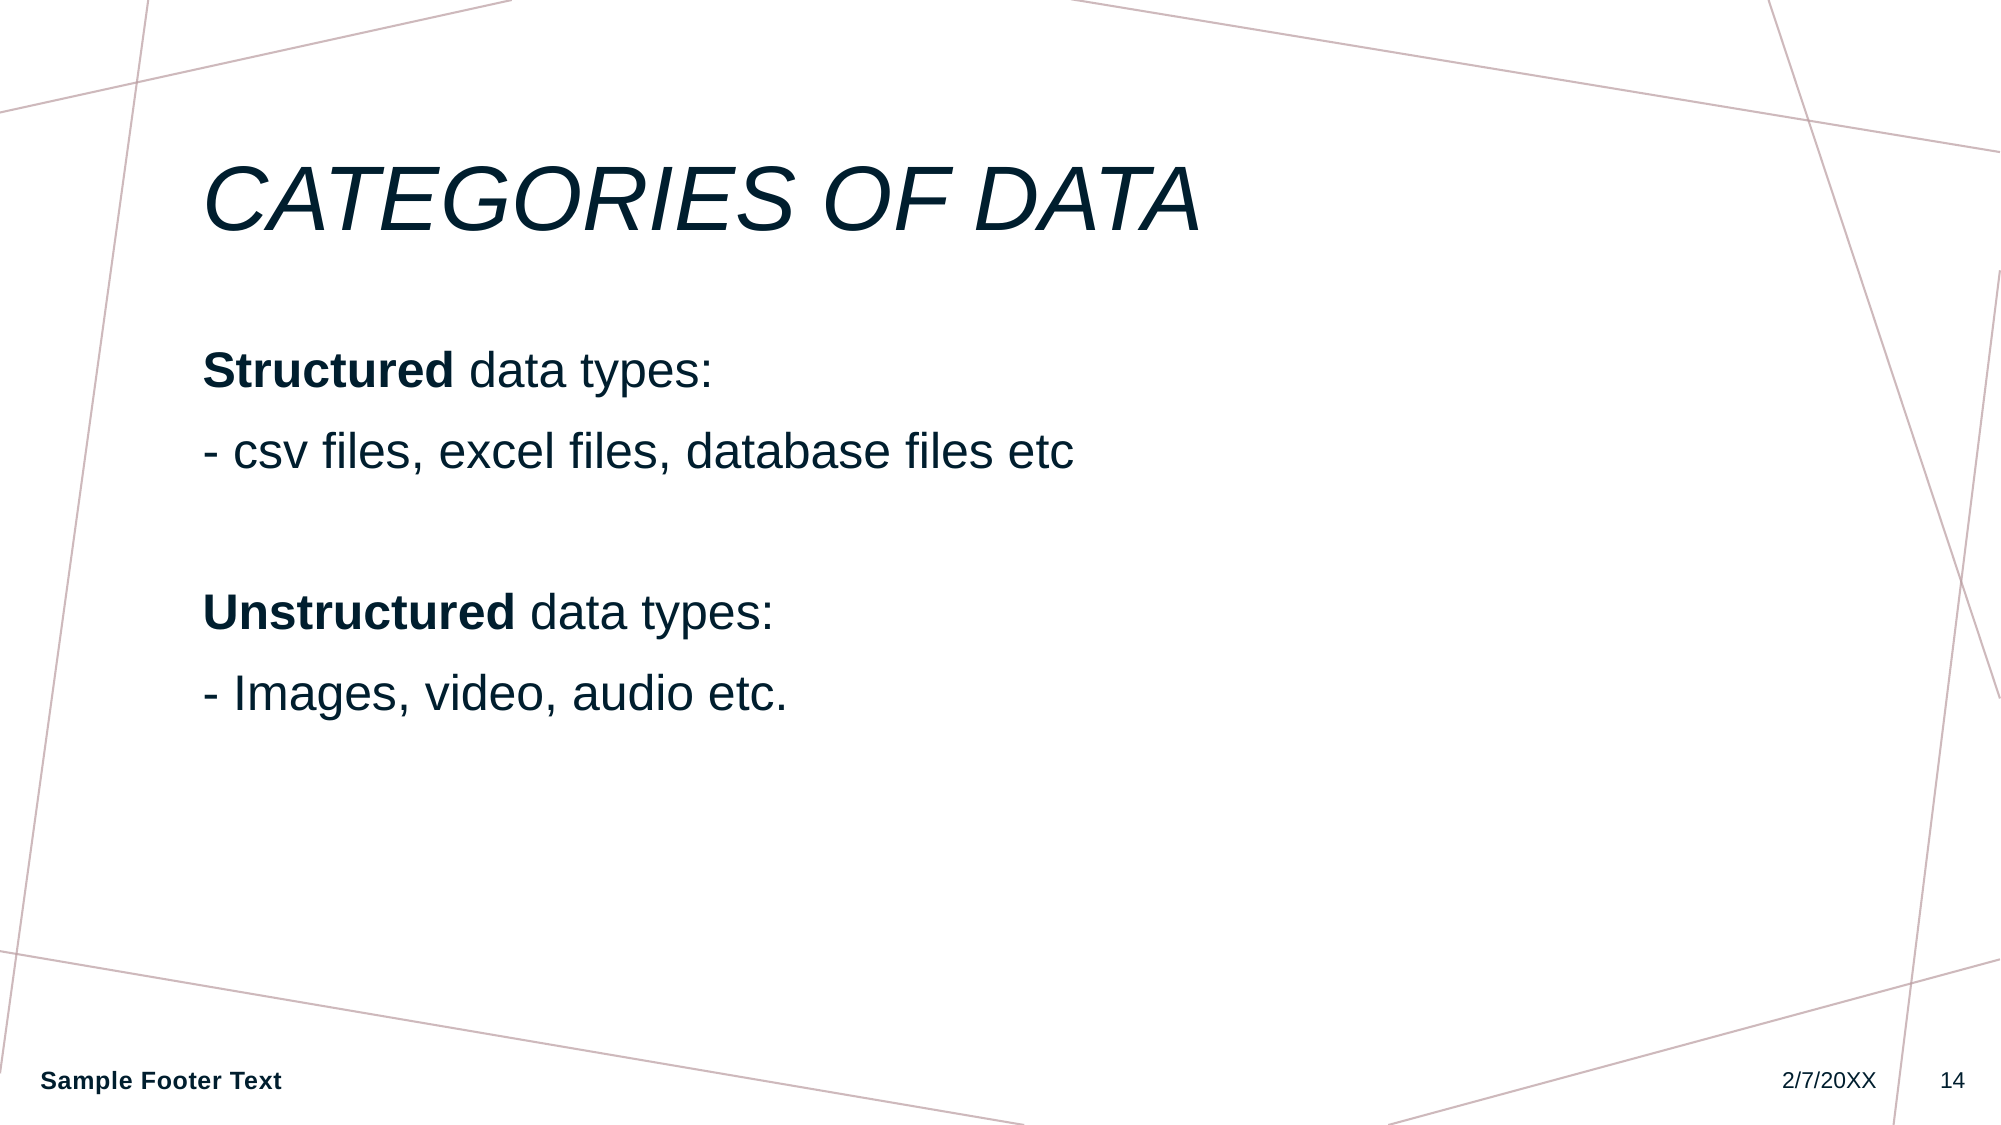

# Categories of data
Structured data types:
- csv files, excel files, database files etc

Unstructured data types:
- Images, video, audio etc.
Sample Footer Text
2/7/20XX
14